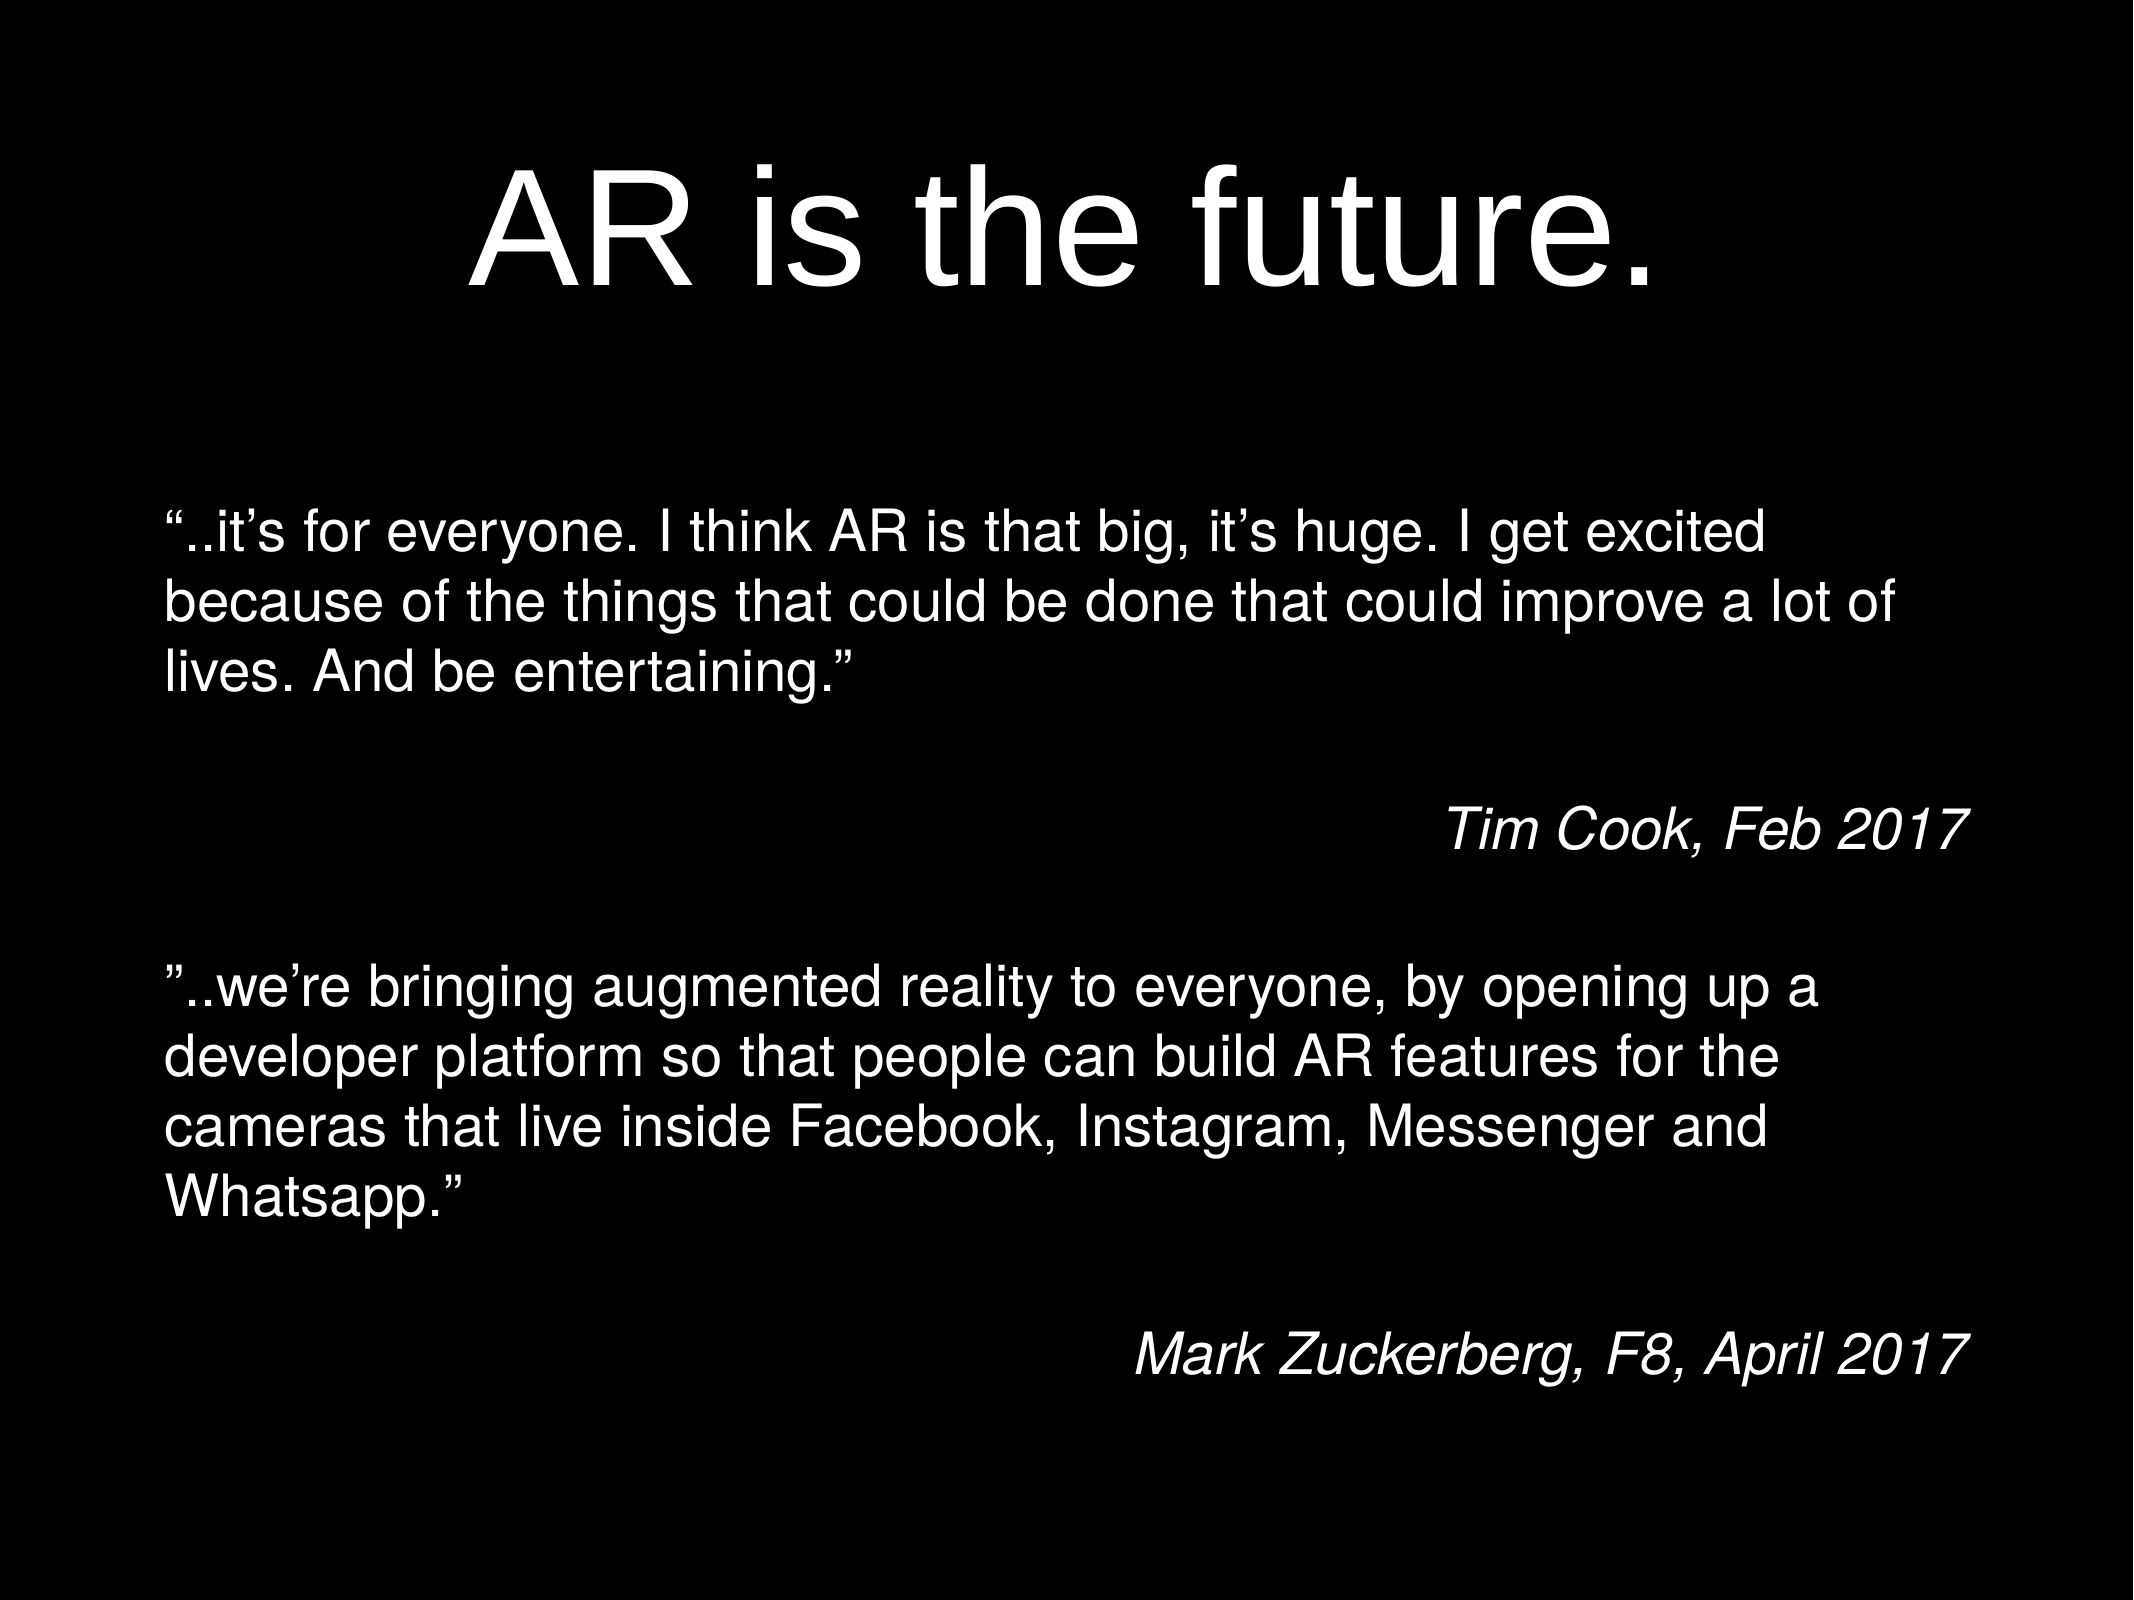

# AR is the future.
“..it’s for everyone. I think AR is that big, it’s huge. I get excited because of the things that could be done that could improve a lot of lives. And be entertaining.”
Tim Cook, Feb 2017
”..we’re bringing augmented reality to everyone, by opening up a developer platform so that people can build AR features for the cameras that live inside Facebook, Instagram, Messenger and Whatsapp.”
Mark Zuckerberg, F8, April 2017